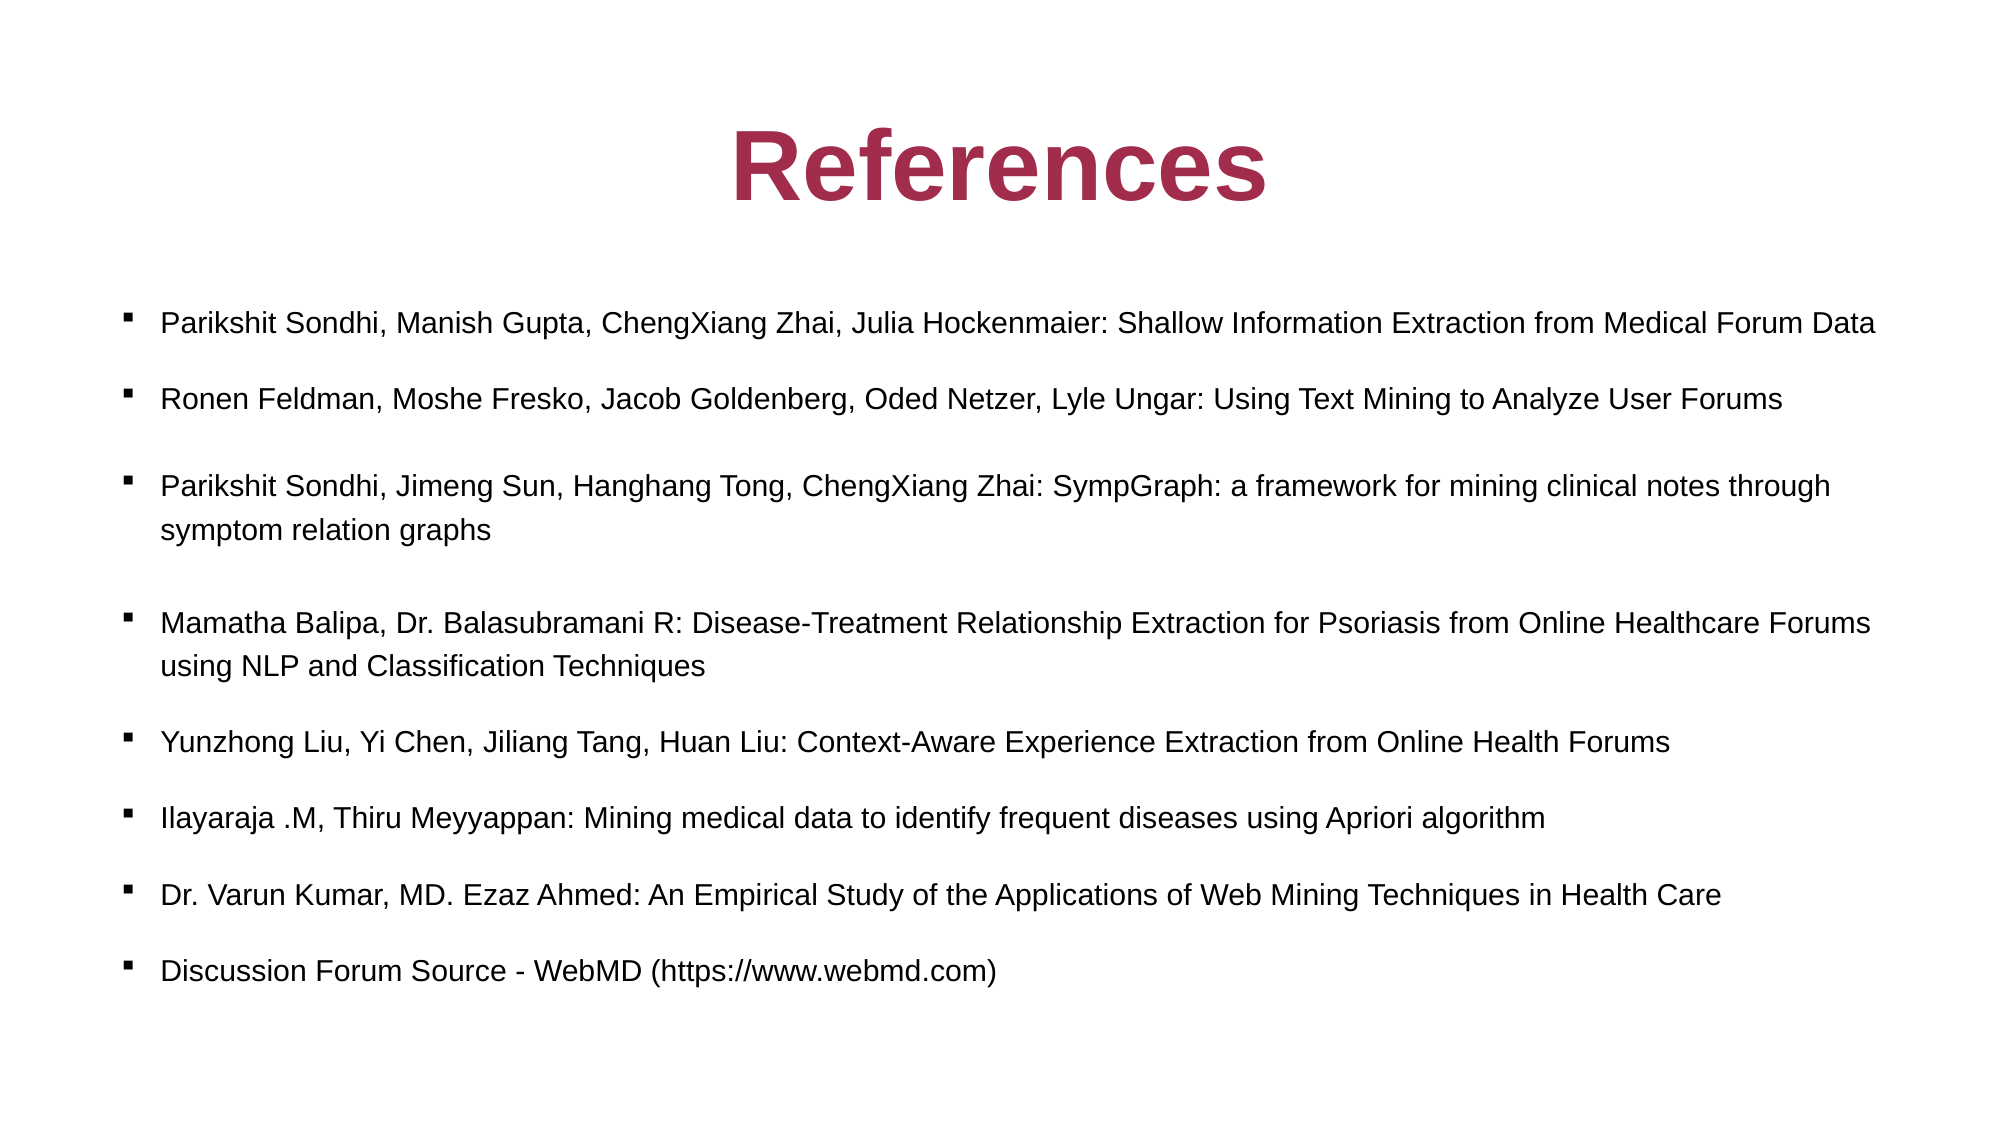

# References
Parikshit Sondhi, Manish Gupta, ChengXiang Zhai, Julia Hockenmaier: Shallow Information Extraction from Medical Forum Data

Ronen Feldman, Moshe Fresko, Jacob Goldenberg, Oded Netzer, Lyle Ungar: Using Text Mining to Analyze User Forums

Parikshit Sondhi, Jimeng Sun, Hanghang Tong, ChengXiang Zhai: SympGraph: a framework for mining clinical notes through symptom relation graphs
Mamatha Balipa, Dr. Balasubramani R: Disease-Treatment Relationship Extraction for Psoriasis from Online Healthcare Forums using NLP and Classification Techniques

Yunzhong Liu, Yi Chen, Jiliang Tang, Huan Liu: Context-Aware Experience Extraction from Online Health Forums

Ilayaraja .M, Thiru Meyyappan: Mining medical data to identify frequent diseases using Apriori algorithm

Dr. Varun Kumar, MD. Ezaz Ahmed: An Empirical Study of the Applications of Web Mining Techniques in Health Care

Discussion Forum Source - WebMD (https://www.webmd.com)